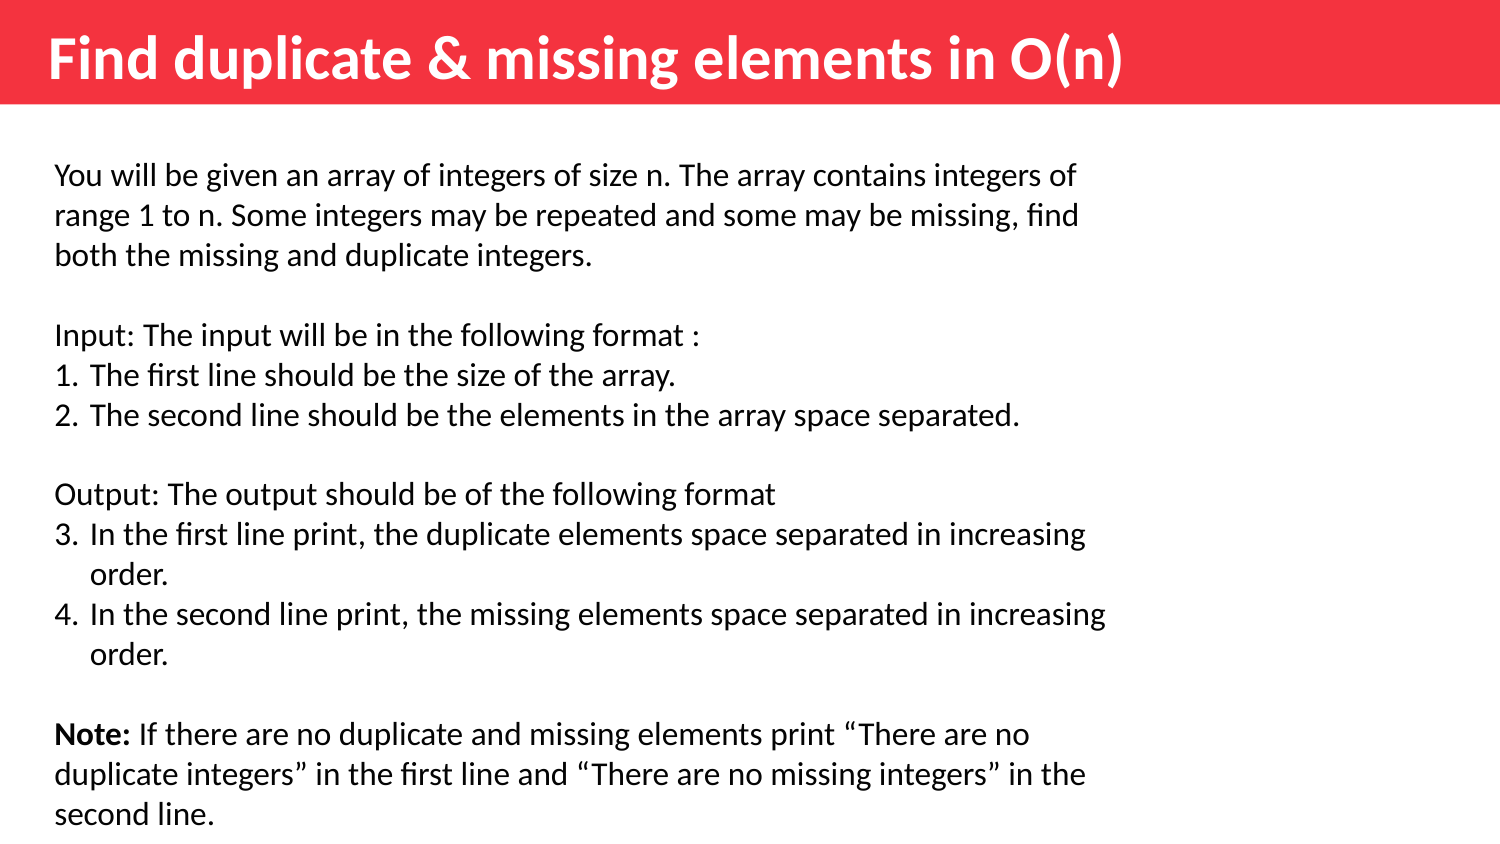

Find duplicate & missing elements in O(n)

You will be given an array of integers of size n. The array contains integers of range 1 to n. Some integers may be repeated and some may be missing, find both the missing and duplicate integers.
Input: The input will be in the following format :
The first line should be the size of the array.
The second line should be the elements in the array space separated.

Output: The output should be of the following format
In the first line print, the duplicate elements space separated in increasing order.
In the second line print, the missing elements space separated in increasing order.

Note: If there are no duplicate and missing elements print “There are no duplicate integers” in the first line and “There are no missing integers” in the second line.